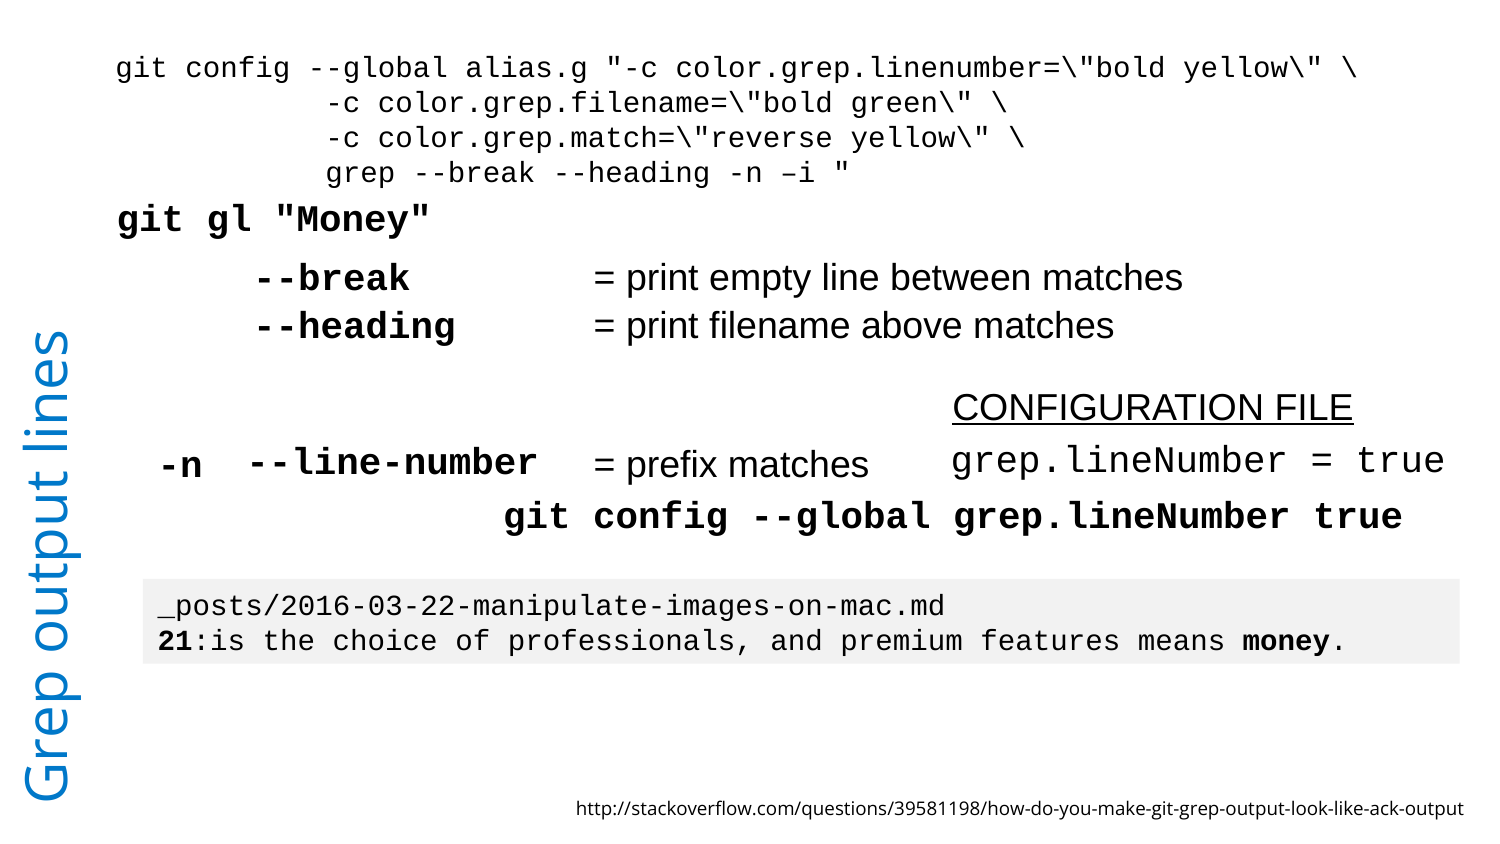

git config --global alias.g "-c color.grep.linenumber=\"bold yellow\" \
            -c color.grep.filename=\"bold green\" \
            -c color.grep.match=\"reverse yellow\" \
            grep --break --heading -n –i "
git gl "Money"

--break
= print empty line between matches

--heading
= print filename above matches
CONFIGURATION FILE
# Grep output lines
grep.lineNumber = true
--line-number
= prefix matches
-n
git config --global grep.lineNumber true

_posts/2016-03-22-manipulate-images-on-mac.md
21:is the choice of professionals, and premium features means money.
http://stackoverflow.com/questions/39581198/how-do-you-make-git-grep-output-look-like-ack-output